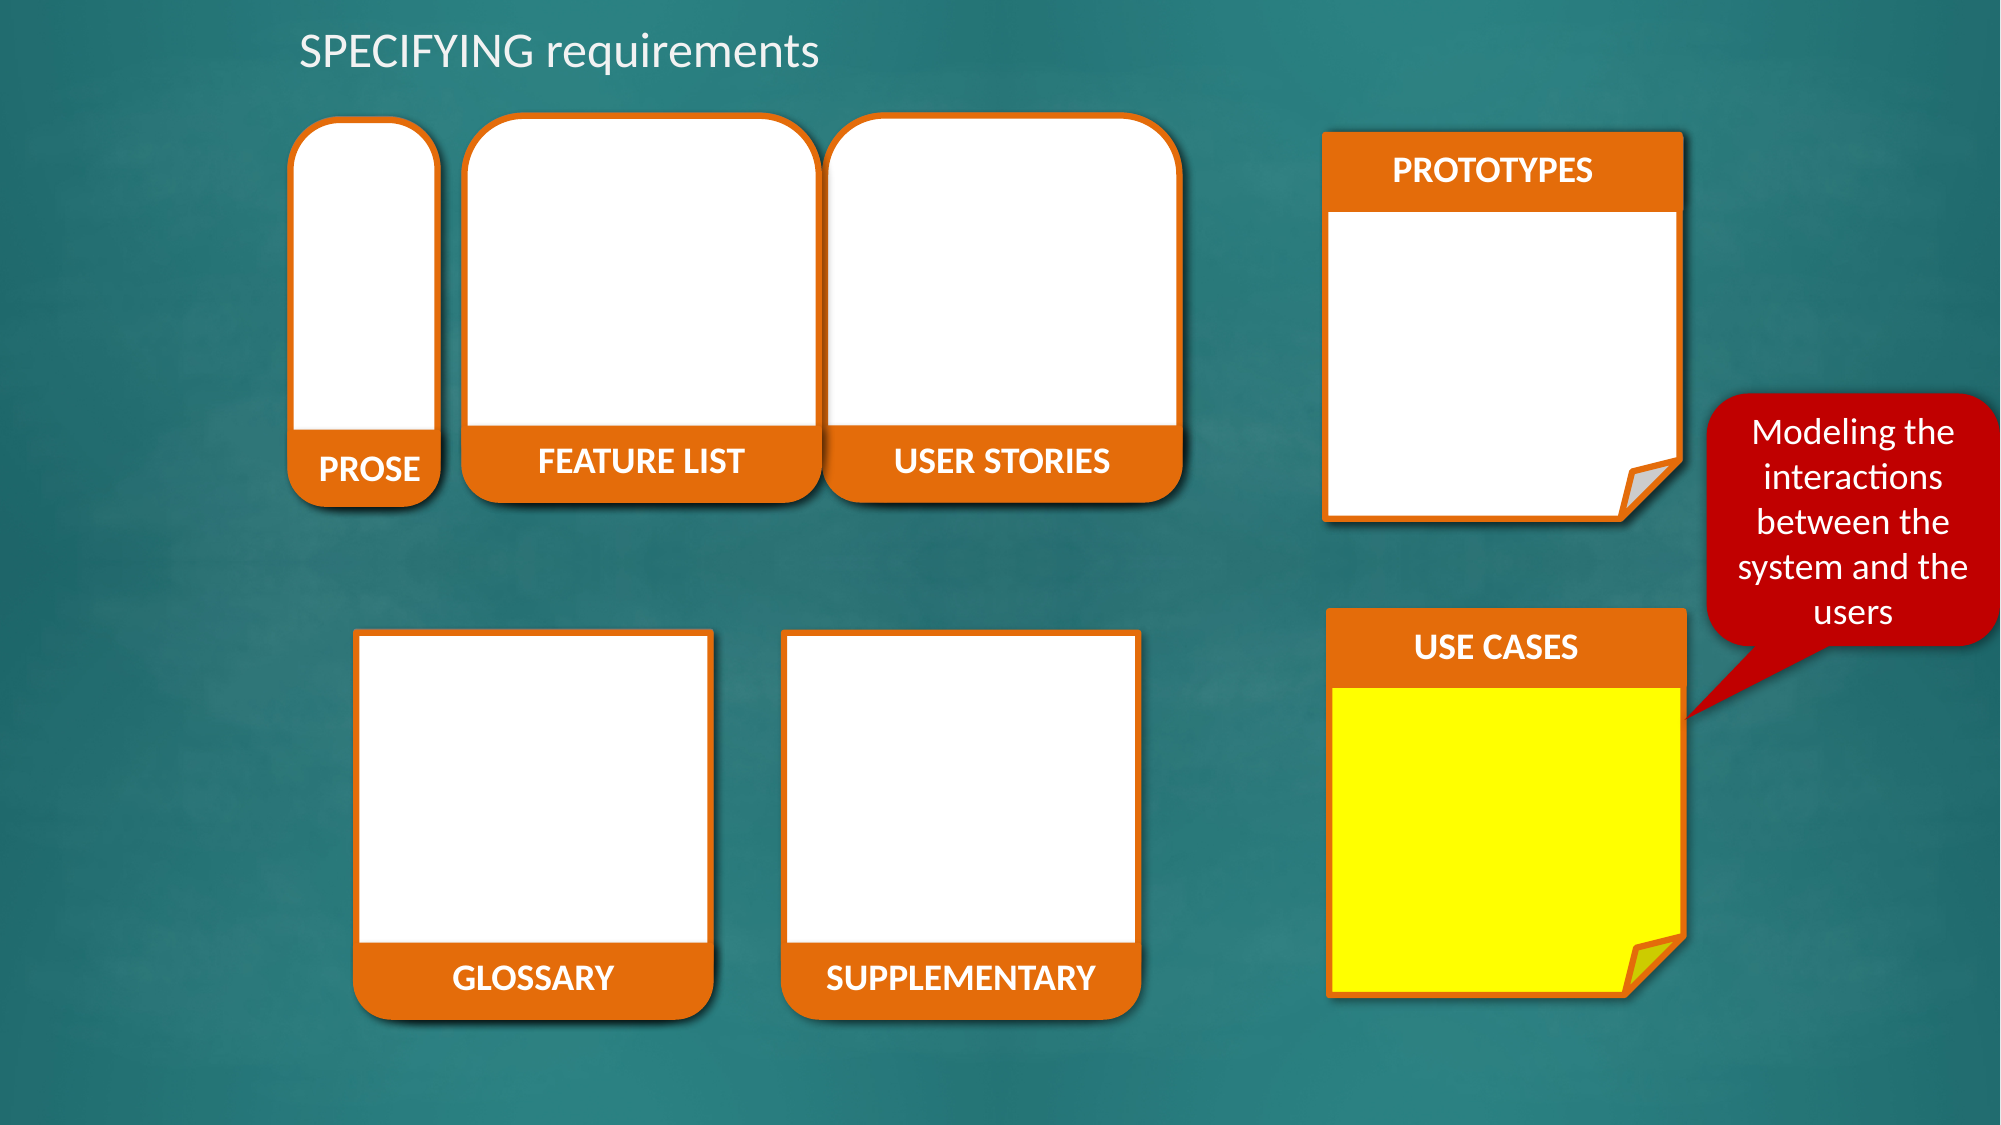

SPECIFYING requirements

USER STORIES

FEATURE LIST

PROSE

PROTOTYPES

PROTOTYPES

Modeling the interactions between the system and the users

FEATURE LIST

USER STORIES

PROSE

USE CASES

GLOSSARY

SUPPLEMENTARY

SUPPLEMENTARY